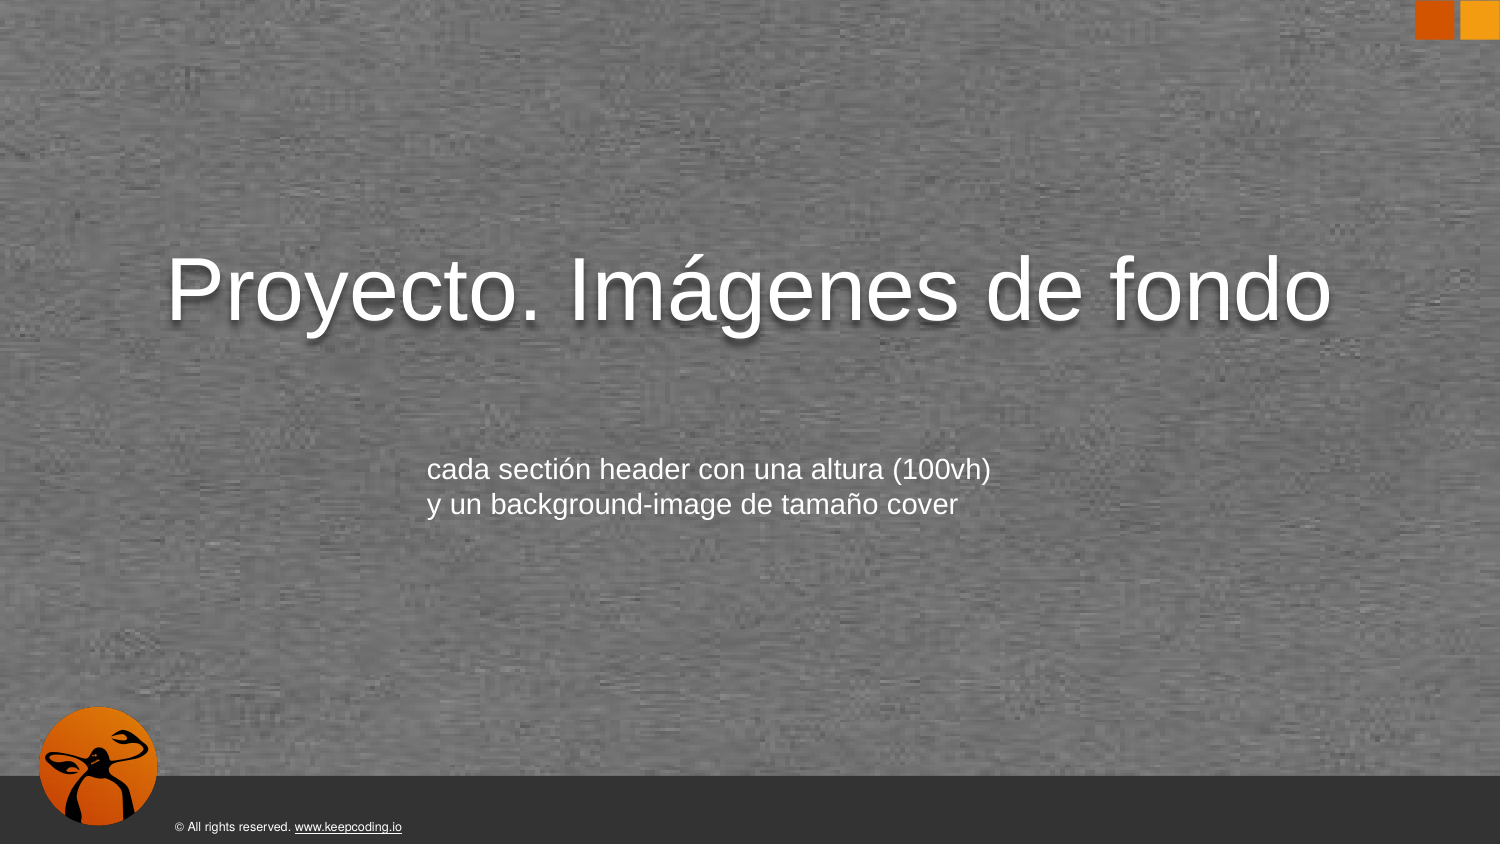

# Proyecto. Imágenes de fondo
cada sectión header con una altura (100vh)
y un background-image de tamaño cover